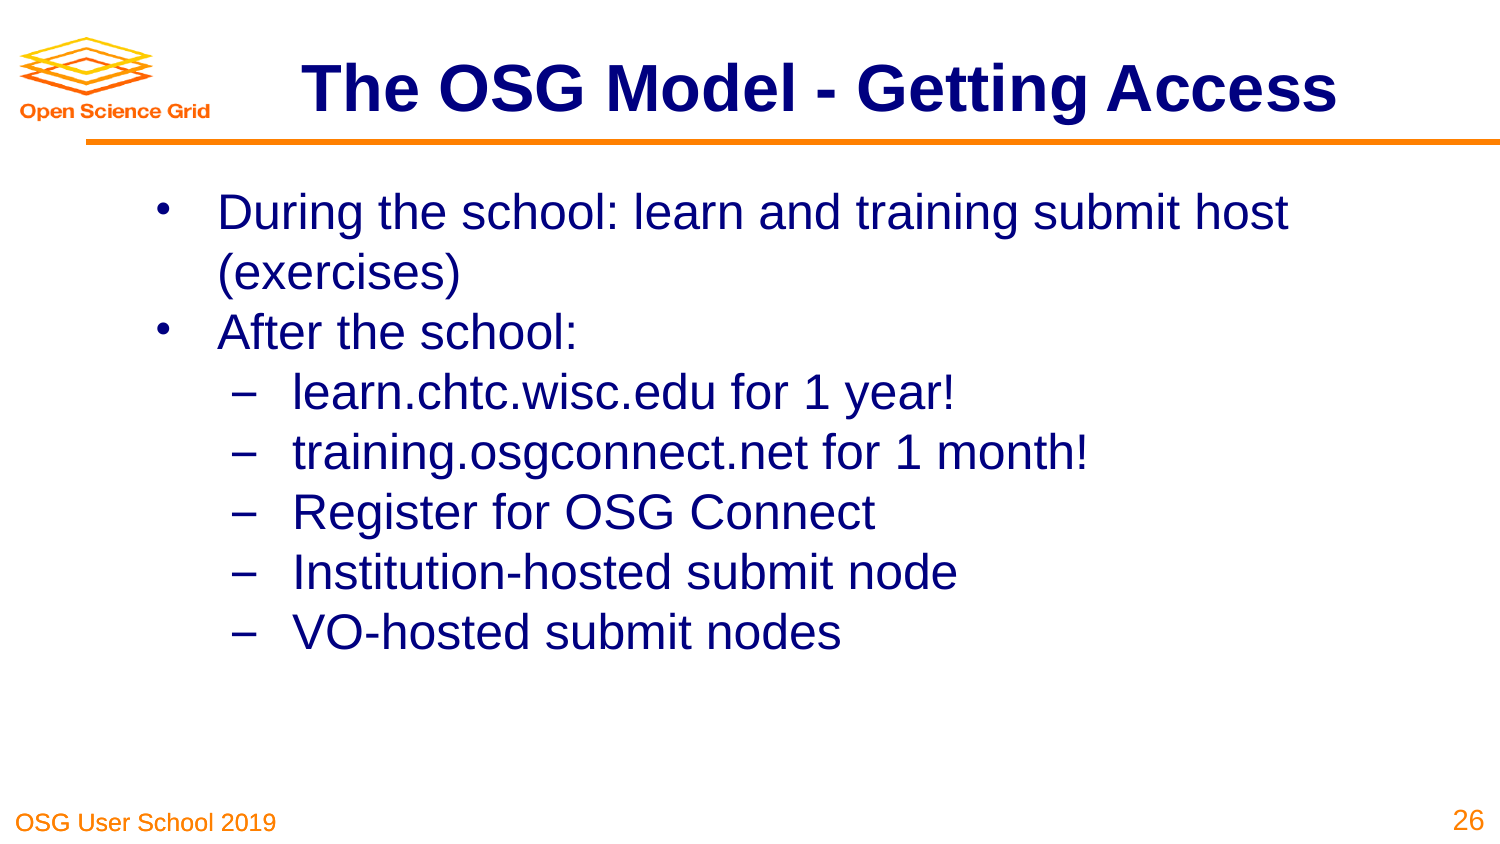

# The OSG Model - Getting Access
During the school: learn and training submit host (exercises)
After the school:
learn.chtc.wisc.edu for 1 year!
training.osgconnect.net for 1 month!
Register for OSG Connect
Institution-hosted submit node
VO-hosted submit nodes
26